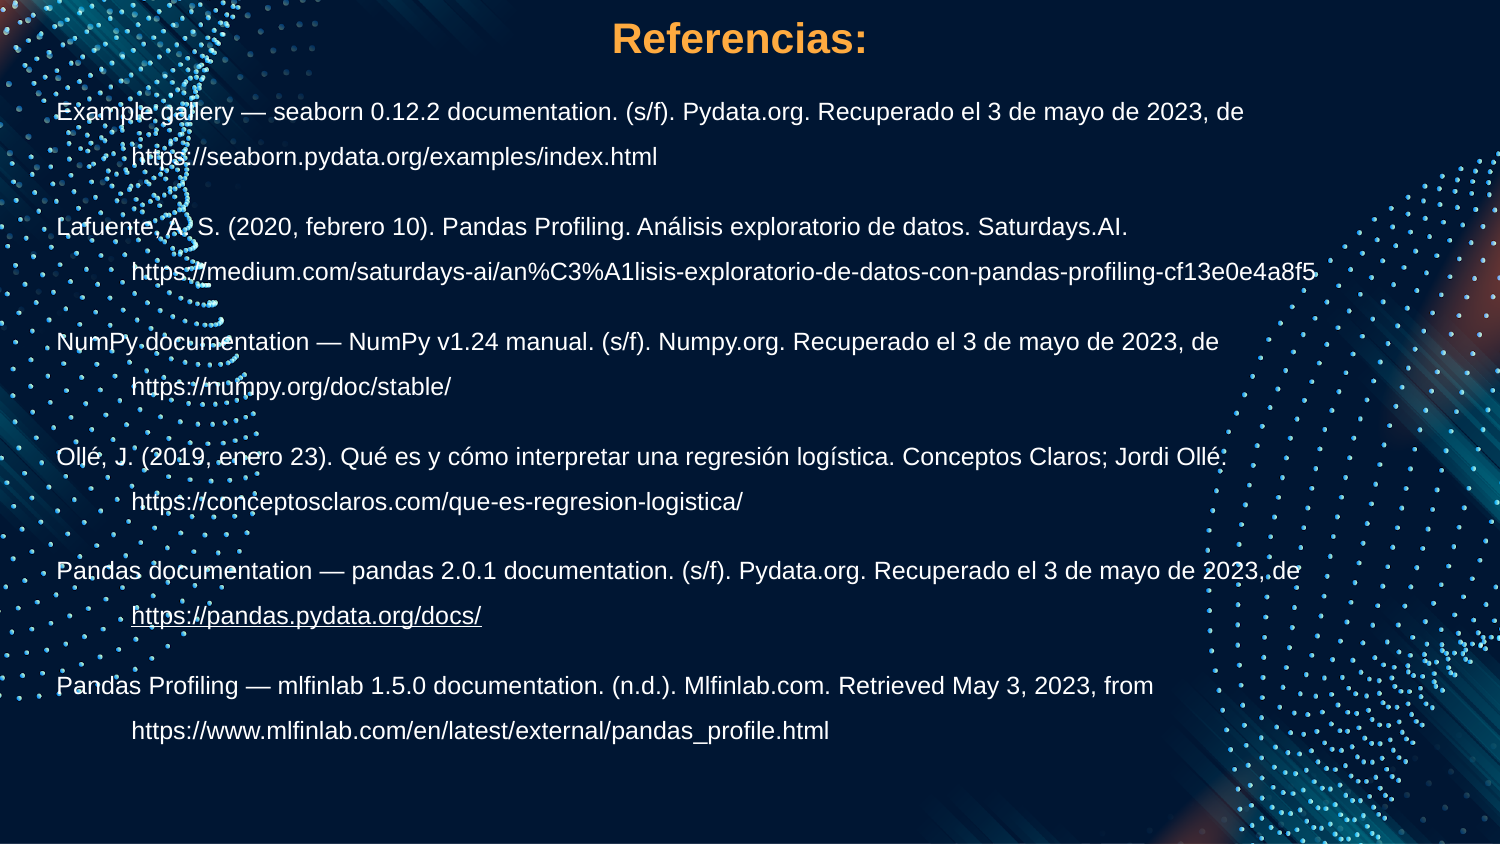

Referencias:
Example gallery — seaborn 0.12.2 documentation. (s/f). Pydata.org. Recuperado el 3 de mayo de 2023, de https://seaborn.pydata.org/examples/index.html
Lafuente, A. S. (2020, febrero 10). Pandas Profiling. Análisis exploratorio de datos. Saturdays.AI. https://medium.com/saturdays-ai/an%C3%A1lisis-exploratorio-de-datos-con-pandas-profiling-cf13e0e4a8f5
NumPy documentation — NumPy v1.24 manual. (s/f). Numpy.org. Recuperado el 3 de mayo de 2023, de https://numpy.org/doc/stable/
Ollé, J. (2019, enero 23). Qué es y cómo interpretar una regresión logística. Conceptos Claros; Jordi Ollé. https://conceptosclaros.com/que-es-regresion-logistica/
Pandas documentation — pandas 2.0.1 documentation. (s/f). Pydata.org. Recuperado el 3 de mayo de 2023, de https://pandas.pydata.org/docs/
Pandas Profiling — mlfinlab 1.5.0 documentation. (n.d.). Mlfinlab.com. Retrieved May 3, 2023, from https://www.mlfinlab.com/en/latest/external/pandas_profile.html